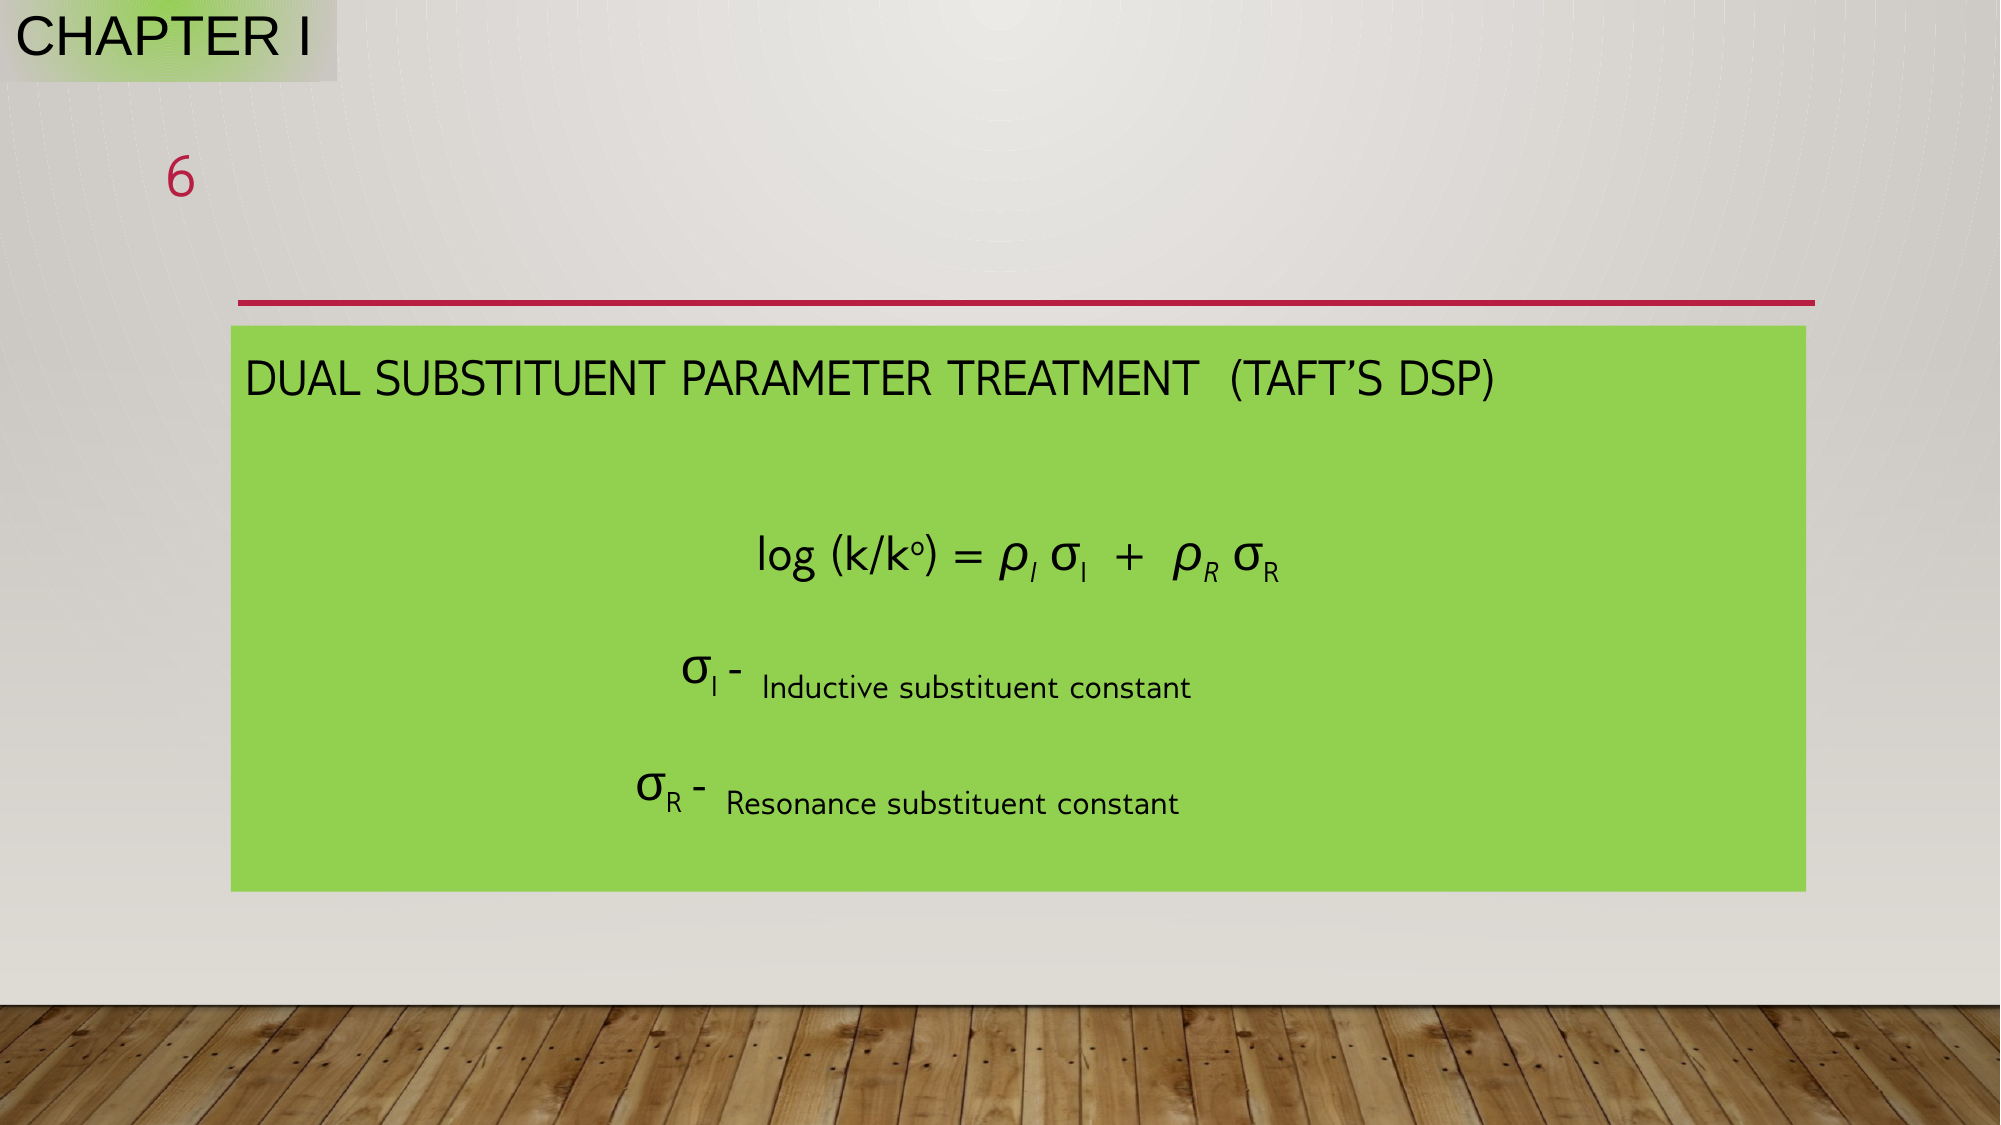

# CHAPTER I
6
DUAL SUBSTITUENT PARAMETER TREATMENT  (TAFT’S DSP)

log (k/ko) = ρI σI  +  ρR σR
                             σI -  Inductive substituent constant
                                      σR -  Resonance substituent constant